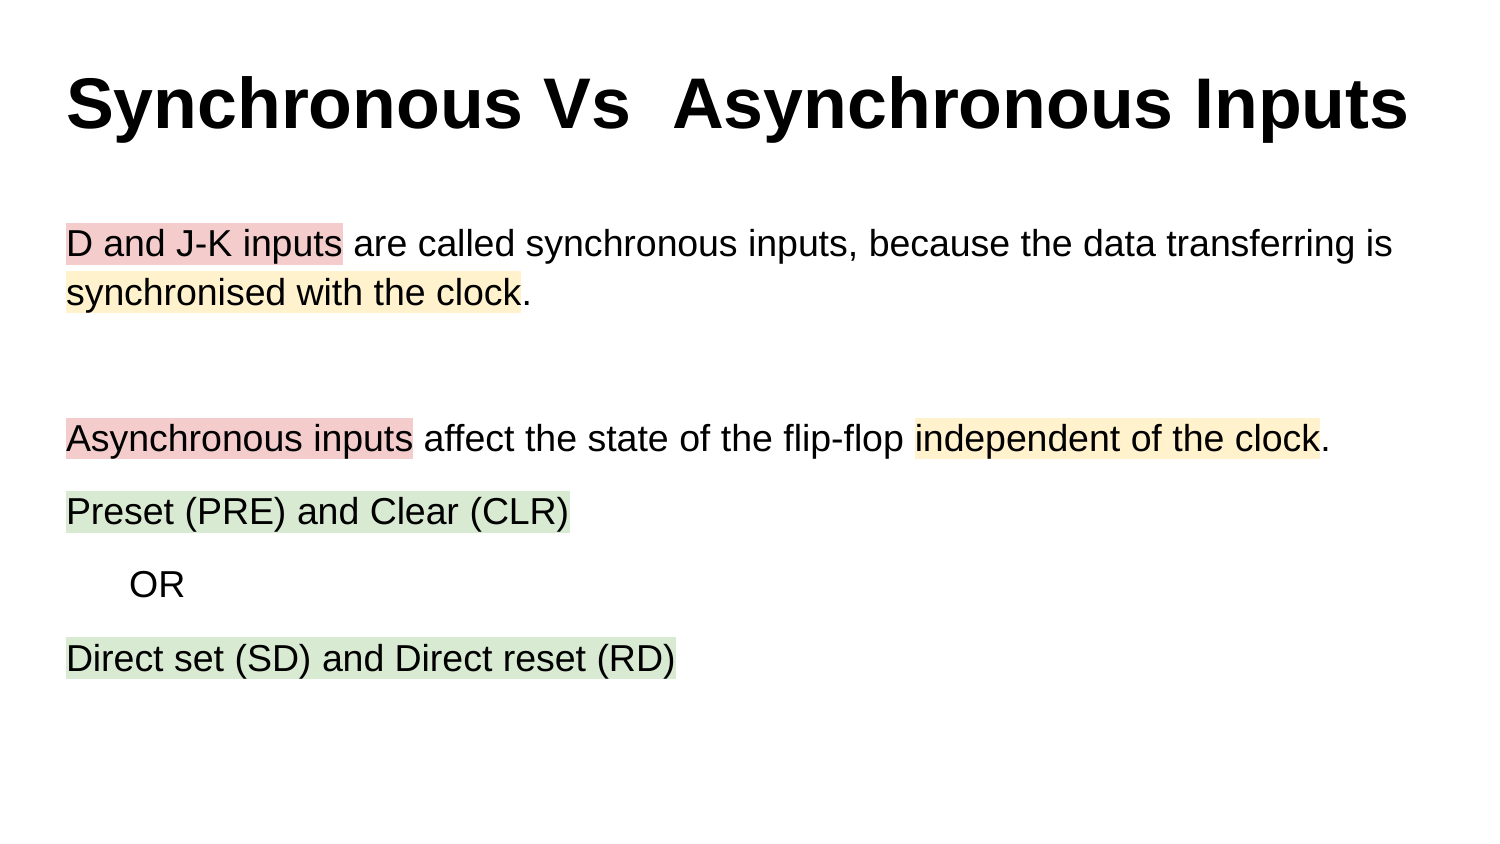

# Synchronous Vs  Asynchronous Inputs
D and J-K inputs are called synchronous inputs, because the data transferring is synchronised with the clock.

Asynchronous inputs affect the state of the flip-flop independent of the clock.
Preset (PRE) and Clear (CLR)
      OR
Direct set (SD) and Direct reset (RD)